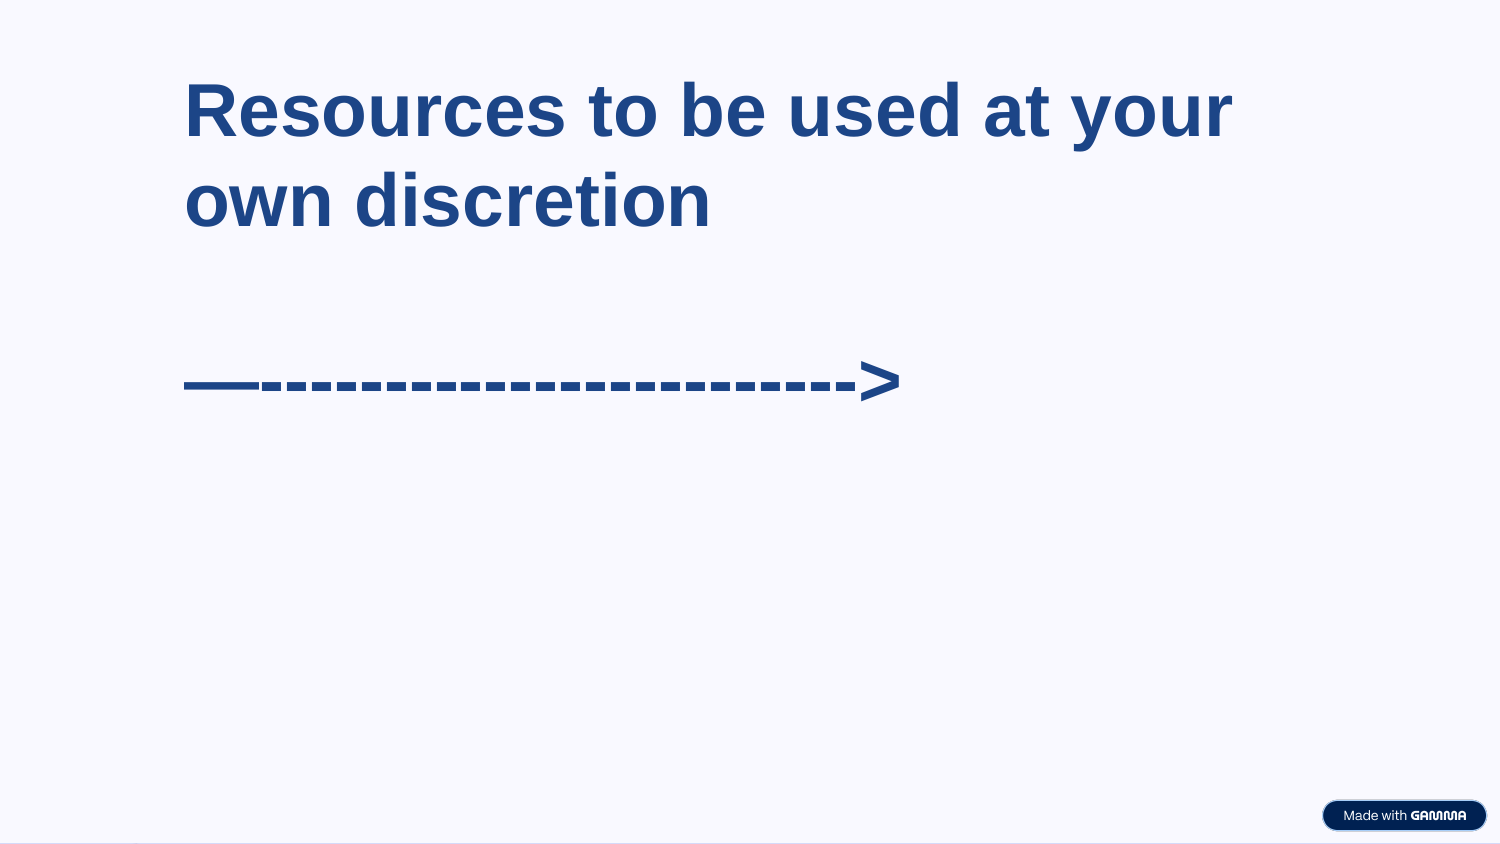

Resources to be used at your own discretion

—------------------------>